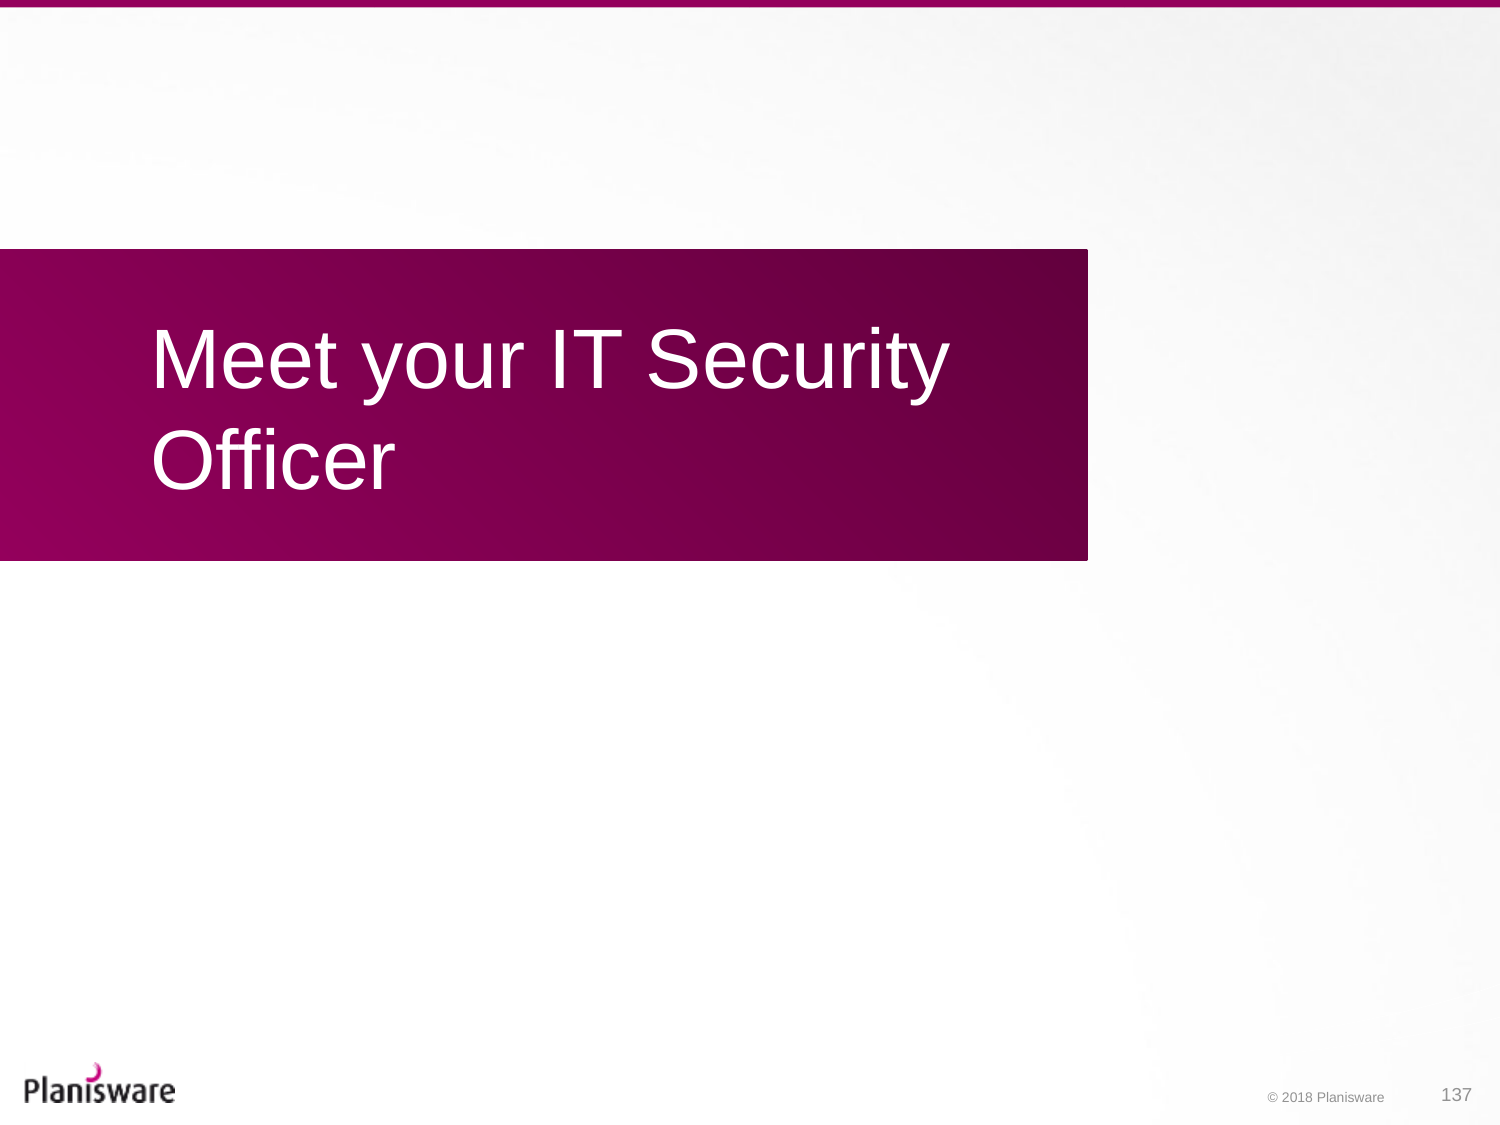

# Meet your IT Security Officer
© 2018 Planisware
137